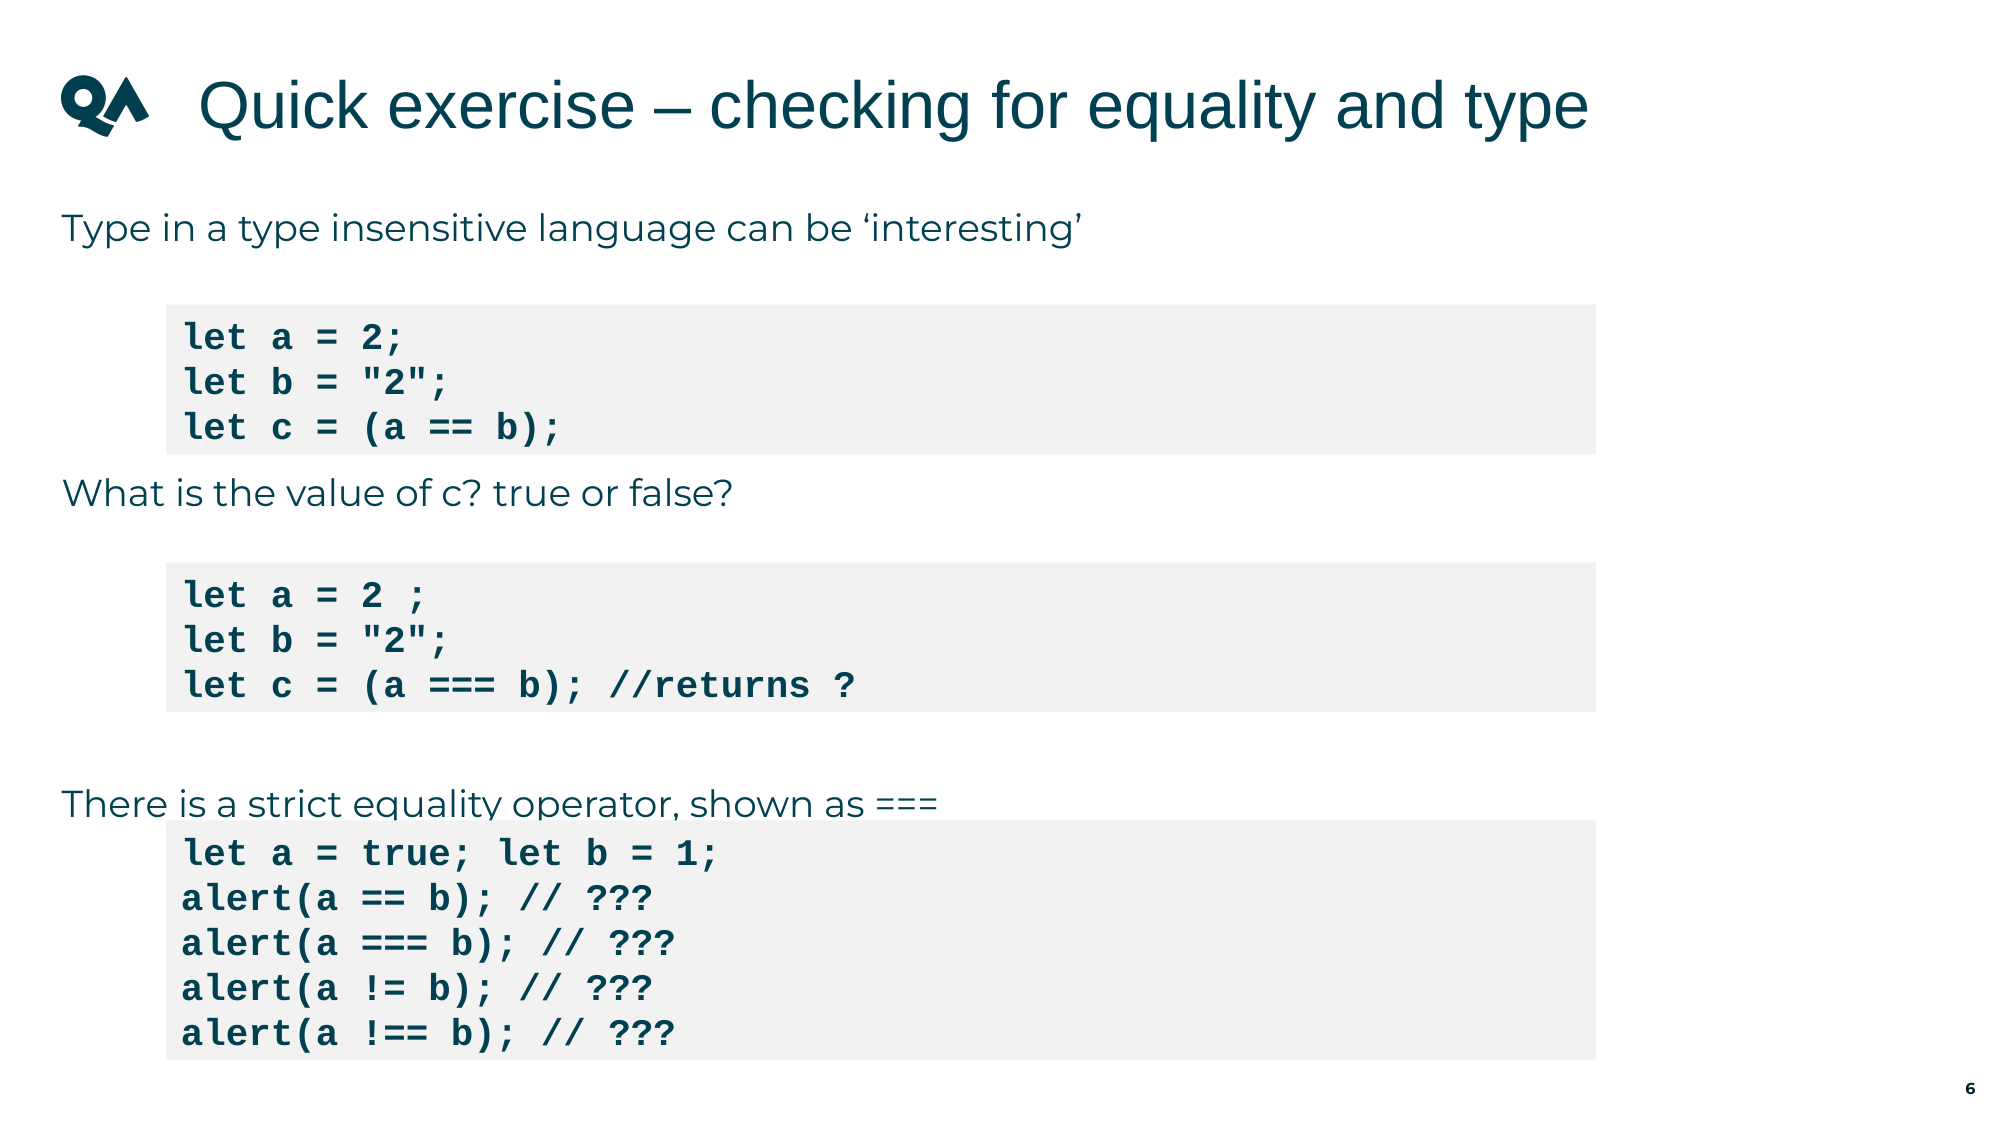

Quick exercise – checking for equality and type
Type in a type insensitive language can be ‘interesting’

What is the value of c? true or false?

There is a strict equality operator, shown as ===

let a = 2;
let b = "2";
let c = (a == b);
let a = 2 ;
let b = "2";
let c = (a === b); //returns ?
let a = true; let b = 1;
alert(a == b); // ???
alert(a === b); // ???
alert(a != b); // ???
alert(a !== b); // ???
6